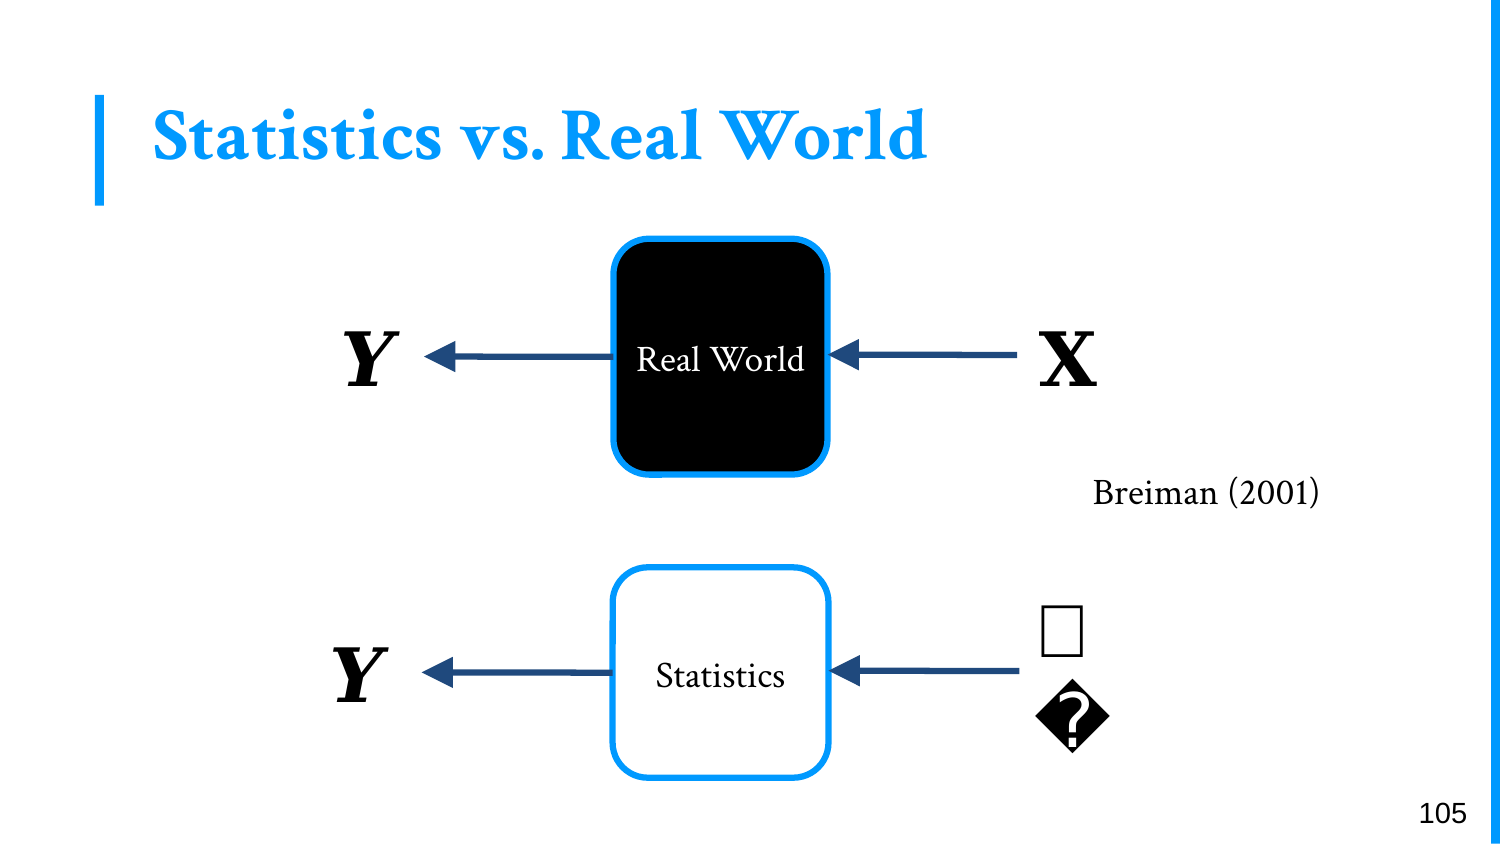

# Statistics vs. Real World

Real World
𝒀
𝐗
Breiman (2001)

Statistics
𝒀
𝑿
105